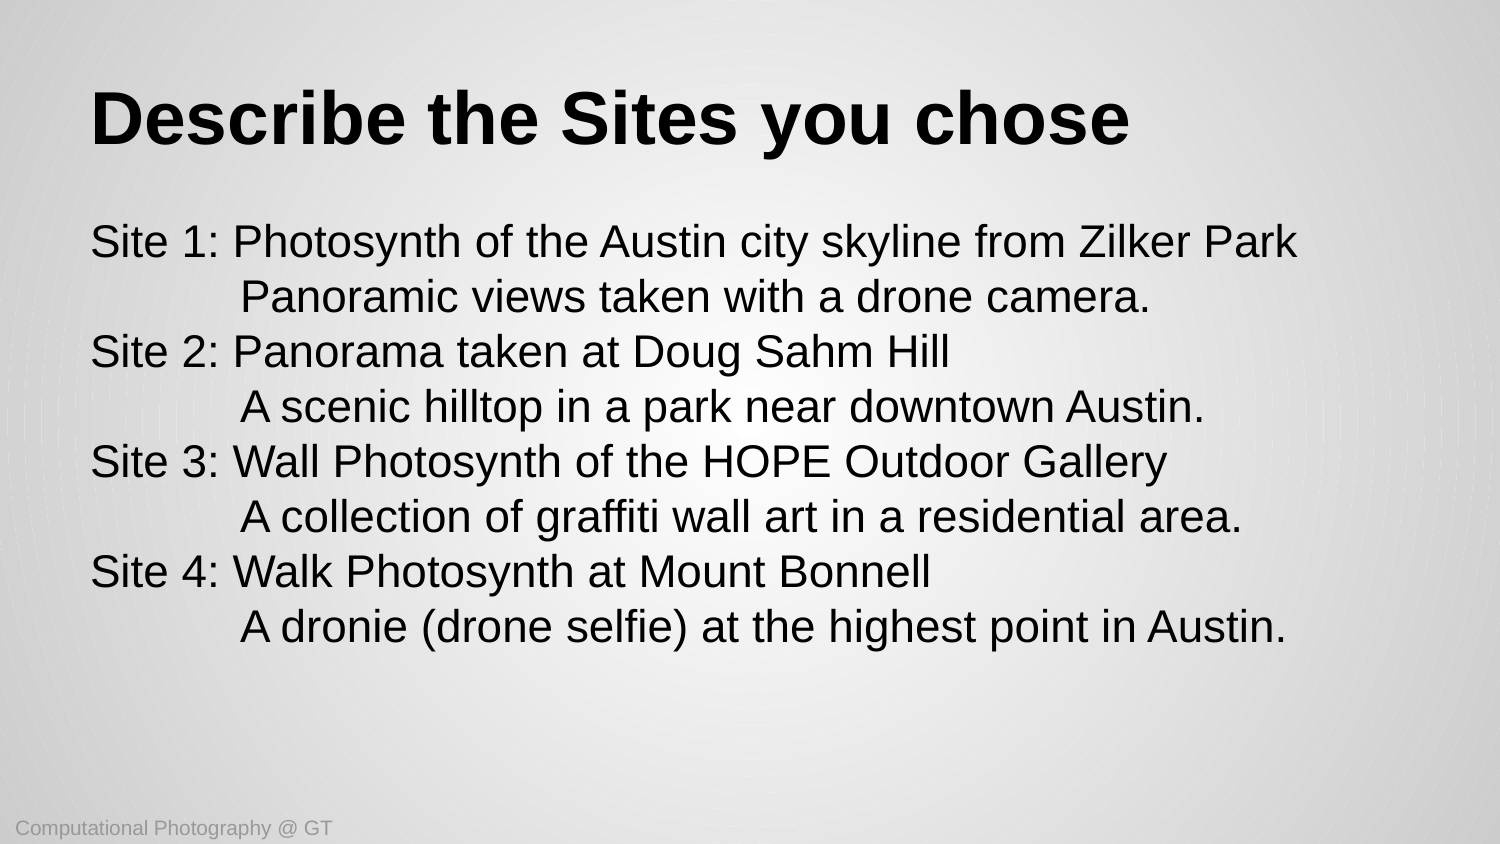

# Describe the Sites you chose
Site 1: Photosynth of the Austin city skyline from Zilker Park
	Panoramic views taken with a drone camera.
Site 2: Panorama taken at Doug Sahm Hill
	A scenic hilltop in a park near downtown Austin.
Site 3: Wall Photosynth of the HOPE Outdoor Gallery
	A collection of graffiti wall art in a residential area.
Site 4: Walk Photosynth at Mount Bonnell
	A dronie (drone selfie) at the highest point in Austin.
Computational Photography @ GT